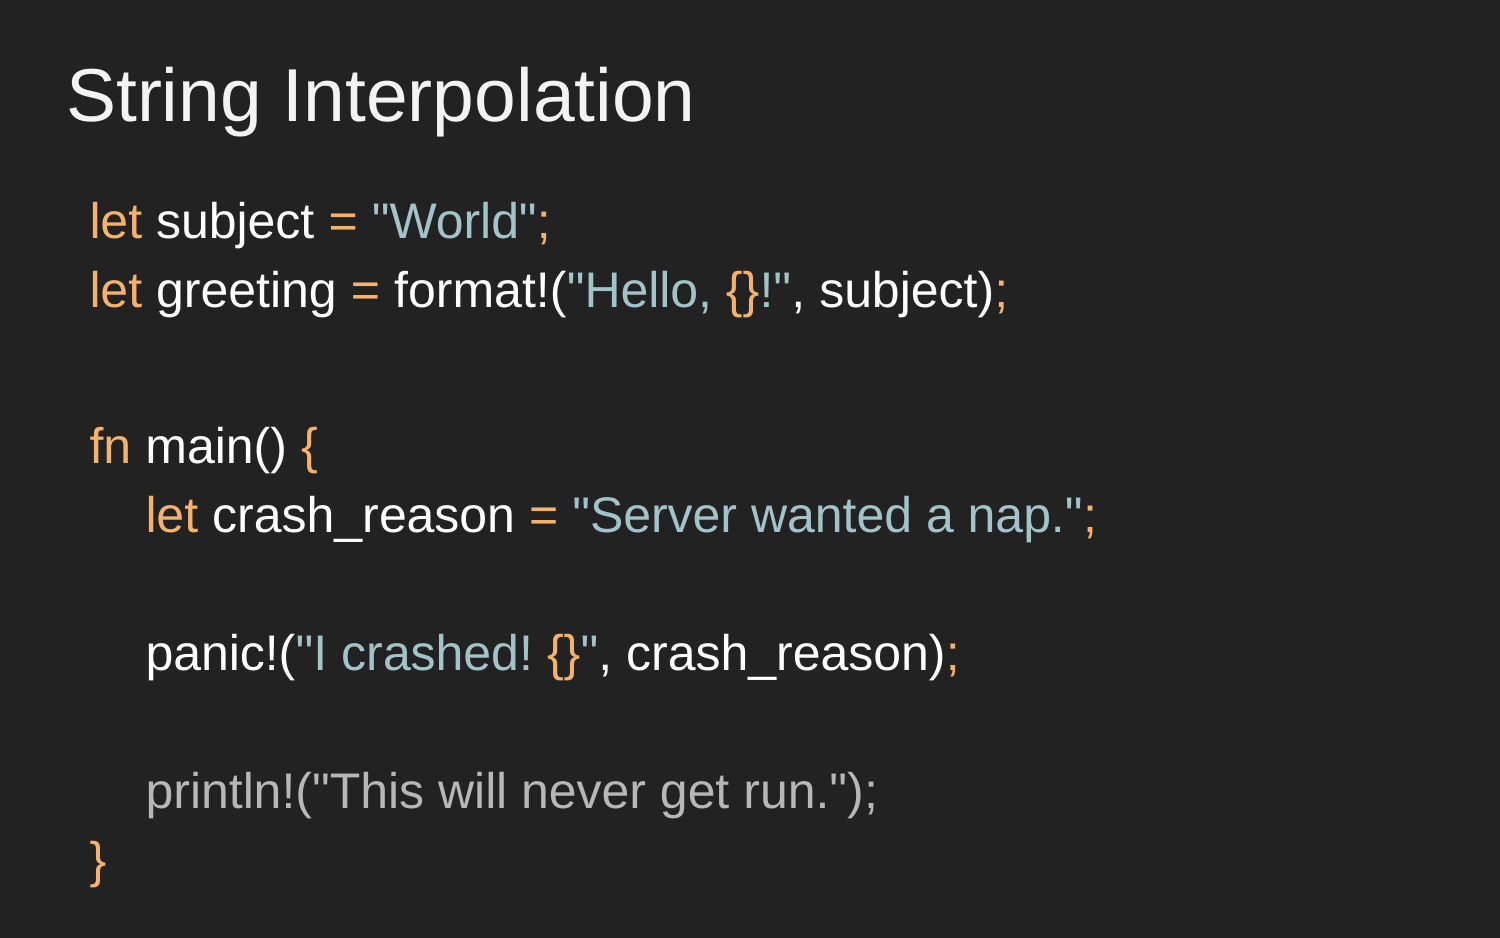

String Interpolation
let subject = "World";
let greeting = format!("Hello, {}!", subject);
fn main() {
    let crash_reason = "Server wanted a nap.";

    panic!("I crashed! {}", crash_reason);

    println!("This will never get run.");
}